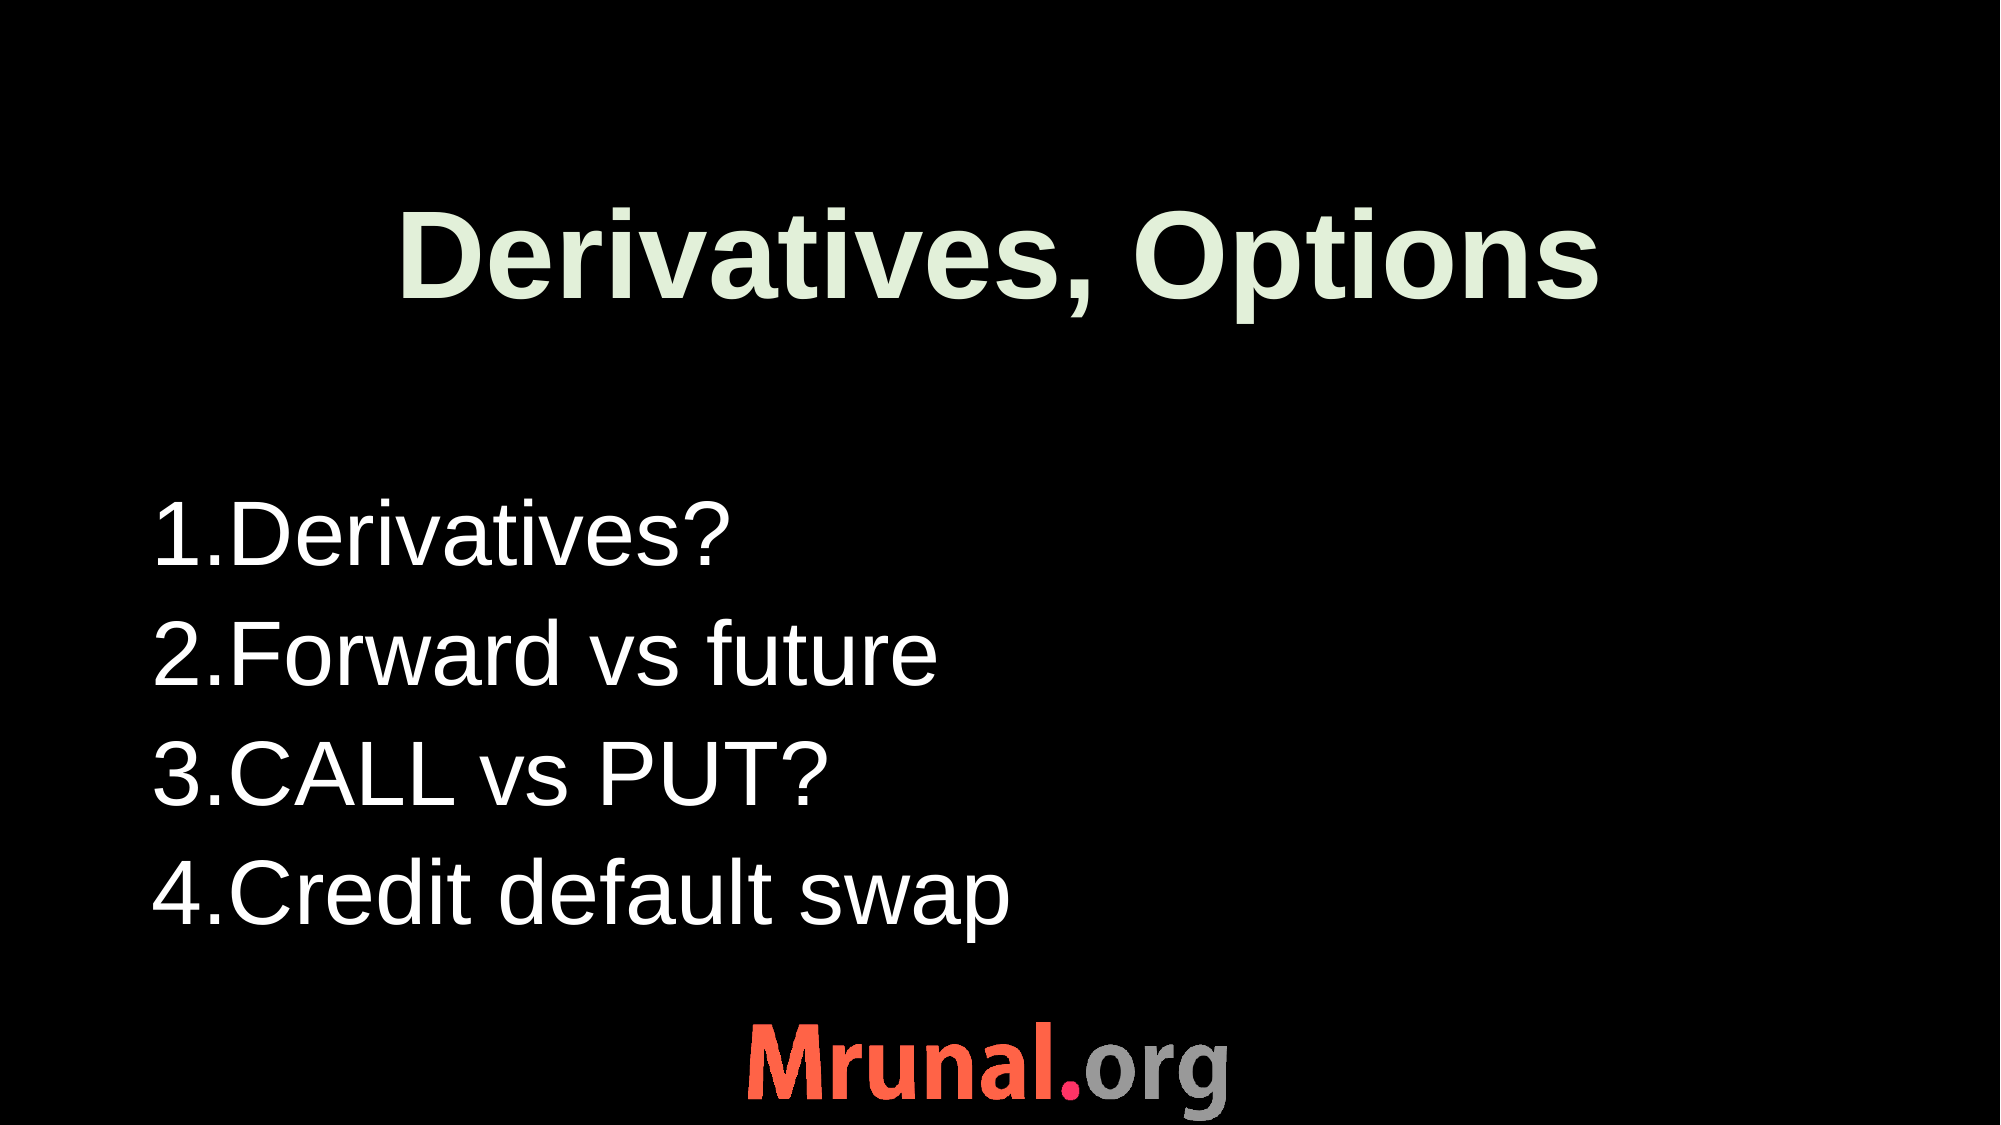

# Derivatives, Options
Derivatives?
Forward vs future
CALL vs PUT?
Credit default swap